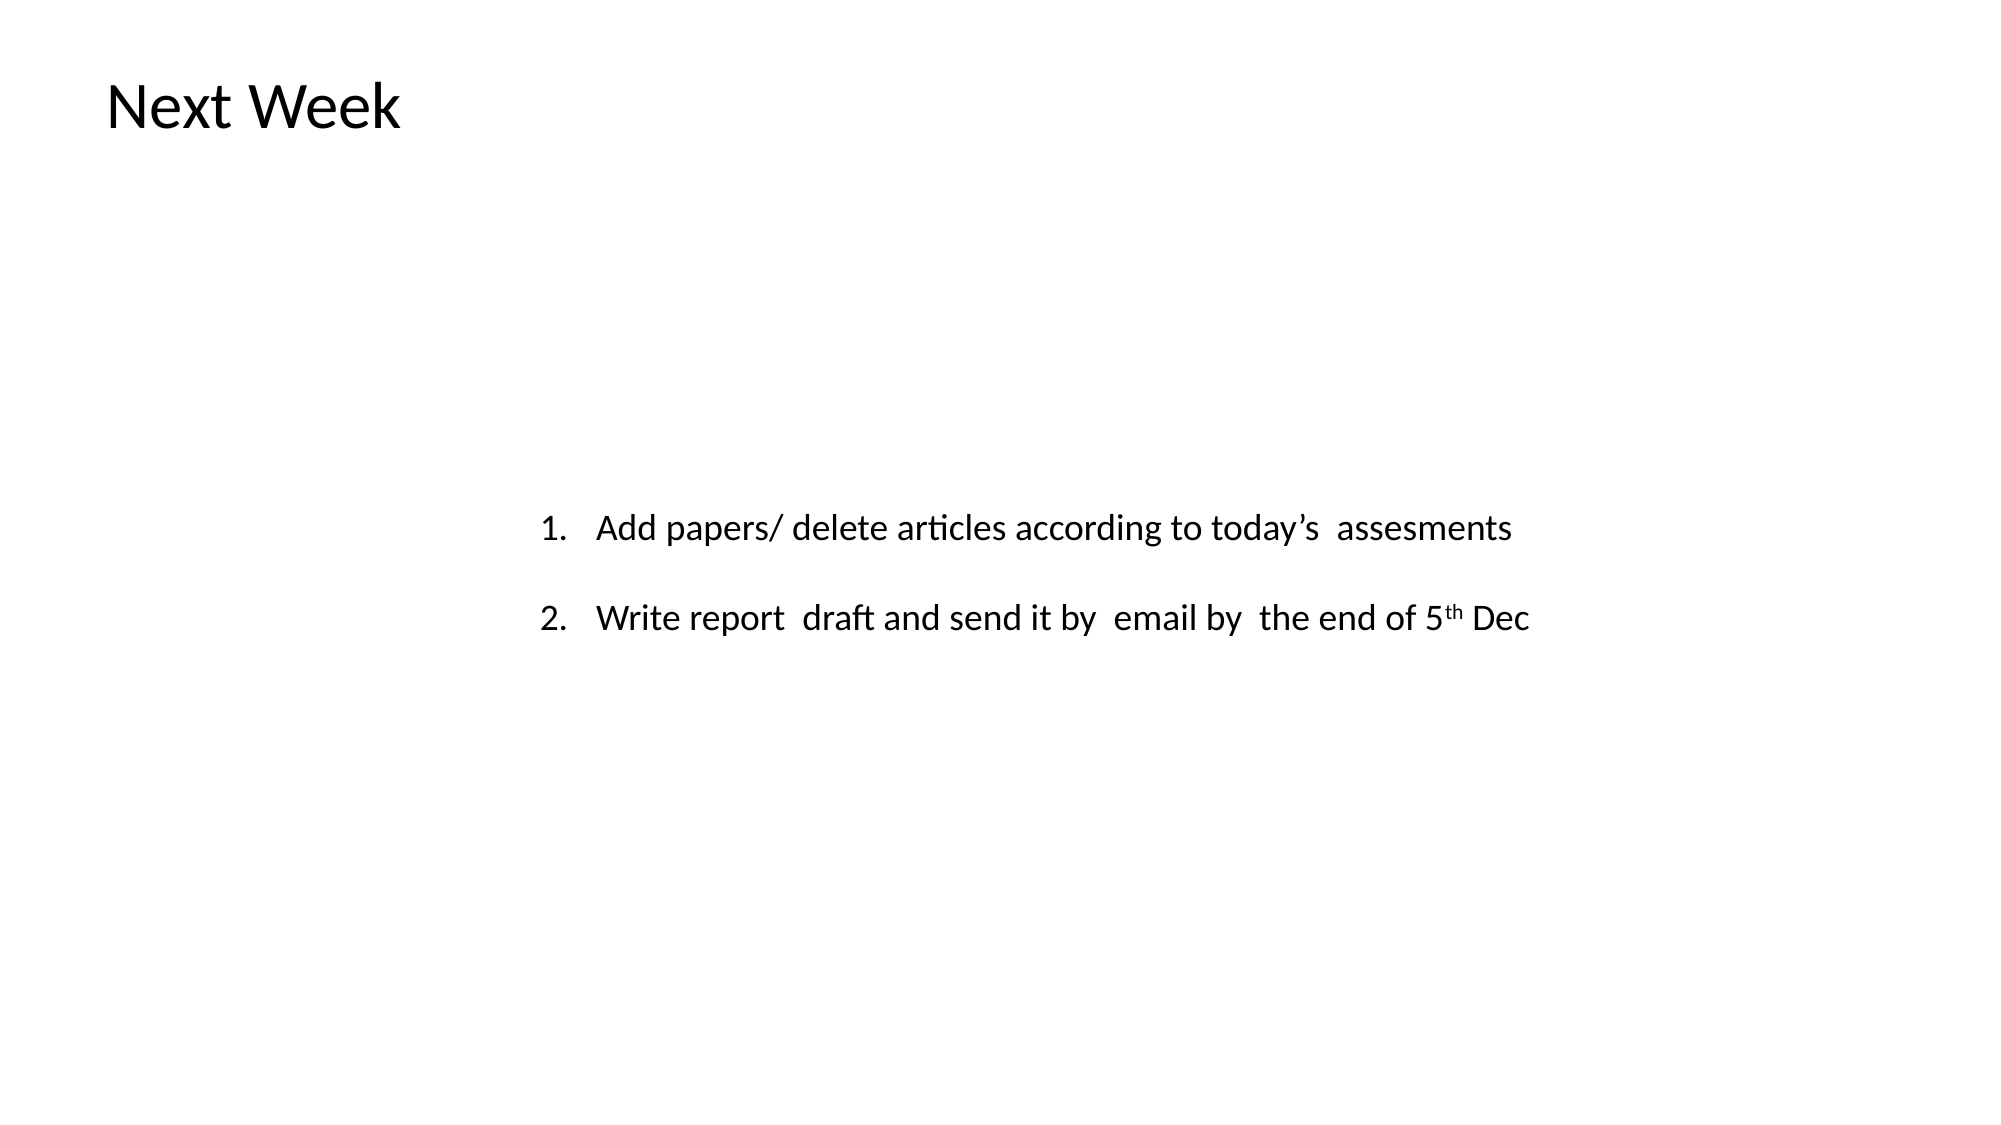

Next Week
Add papers/ delete articles according to today’s  assesments
Write report  draft and send it by  email by  the end of 5th Dec